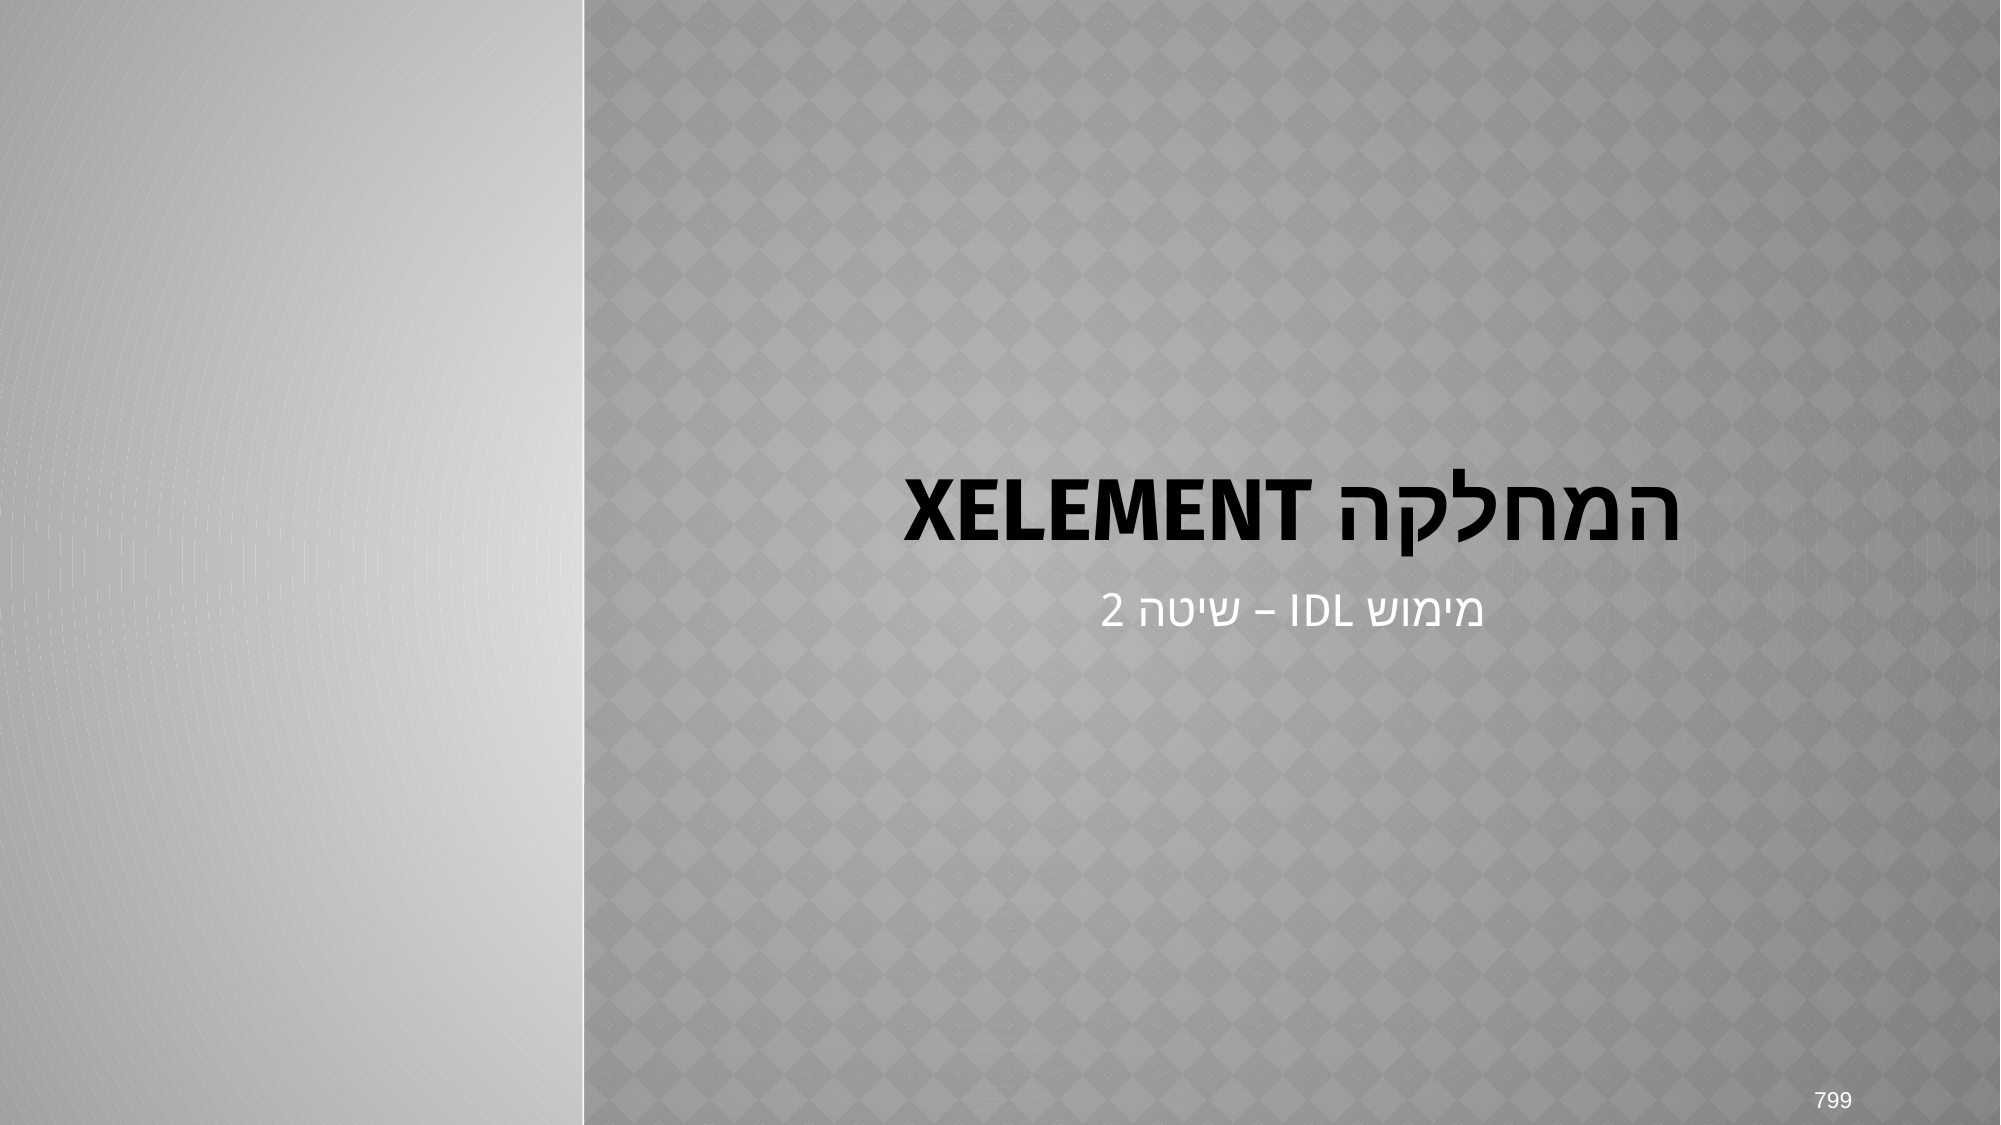

# המחלקה XELEMENT
מימוש IDL – שיטה 2
799